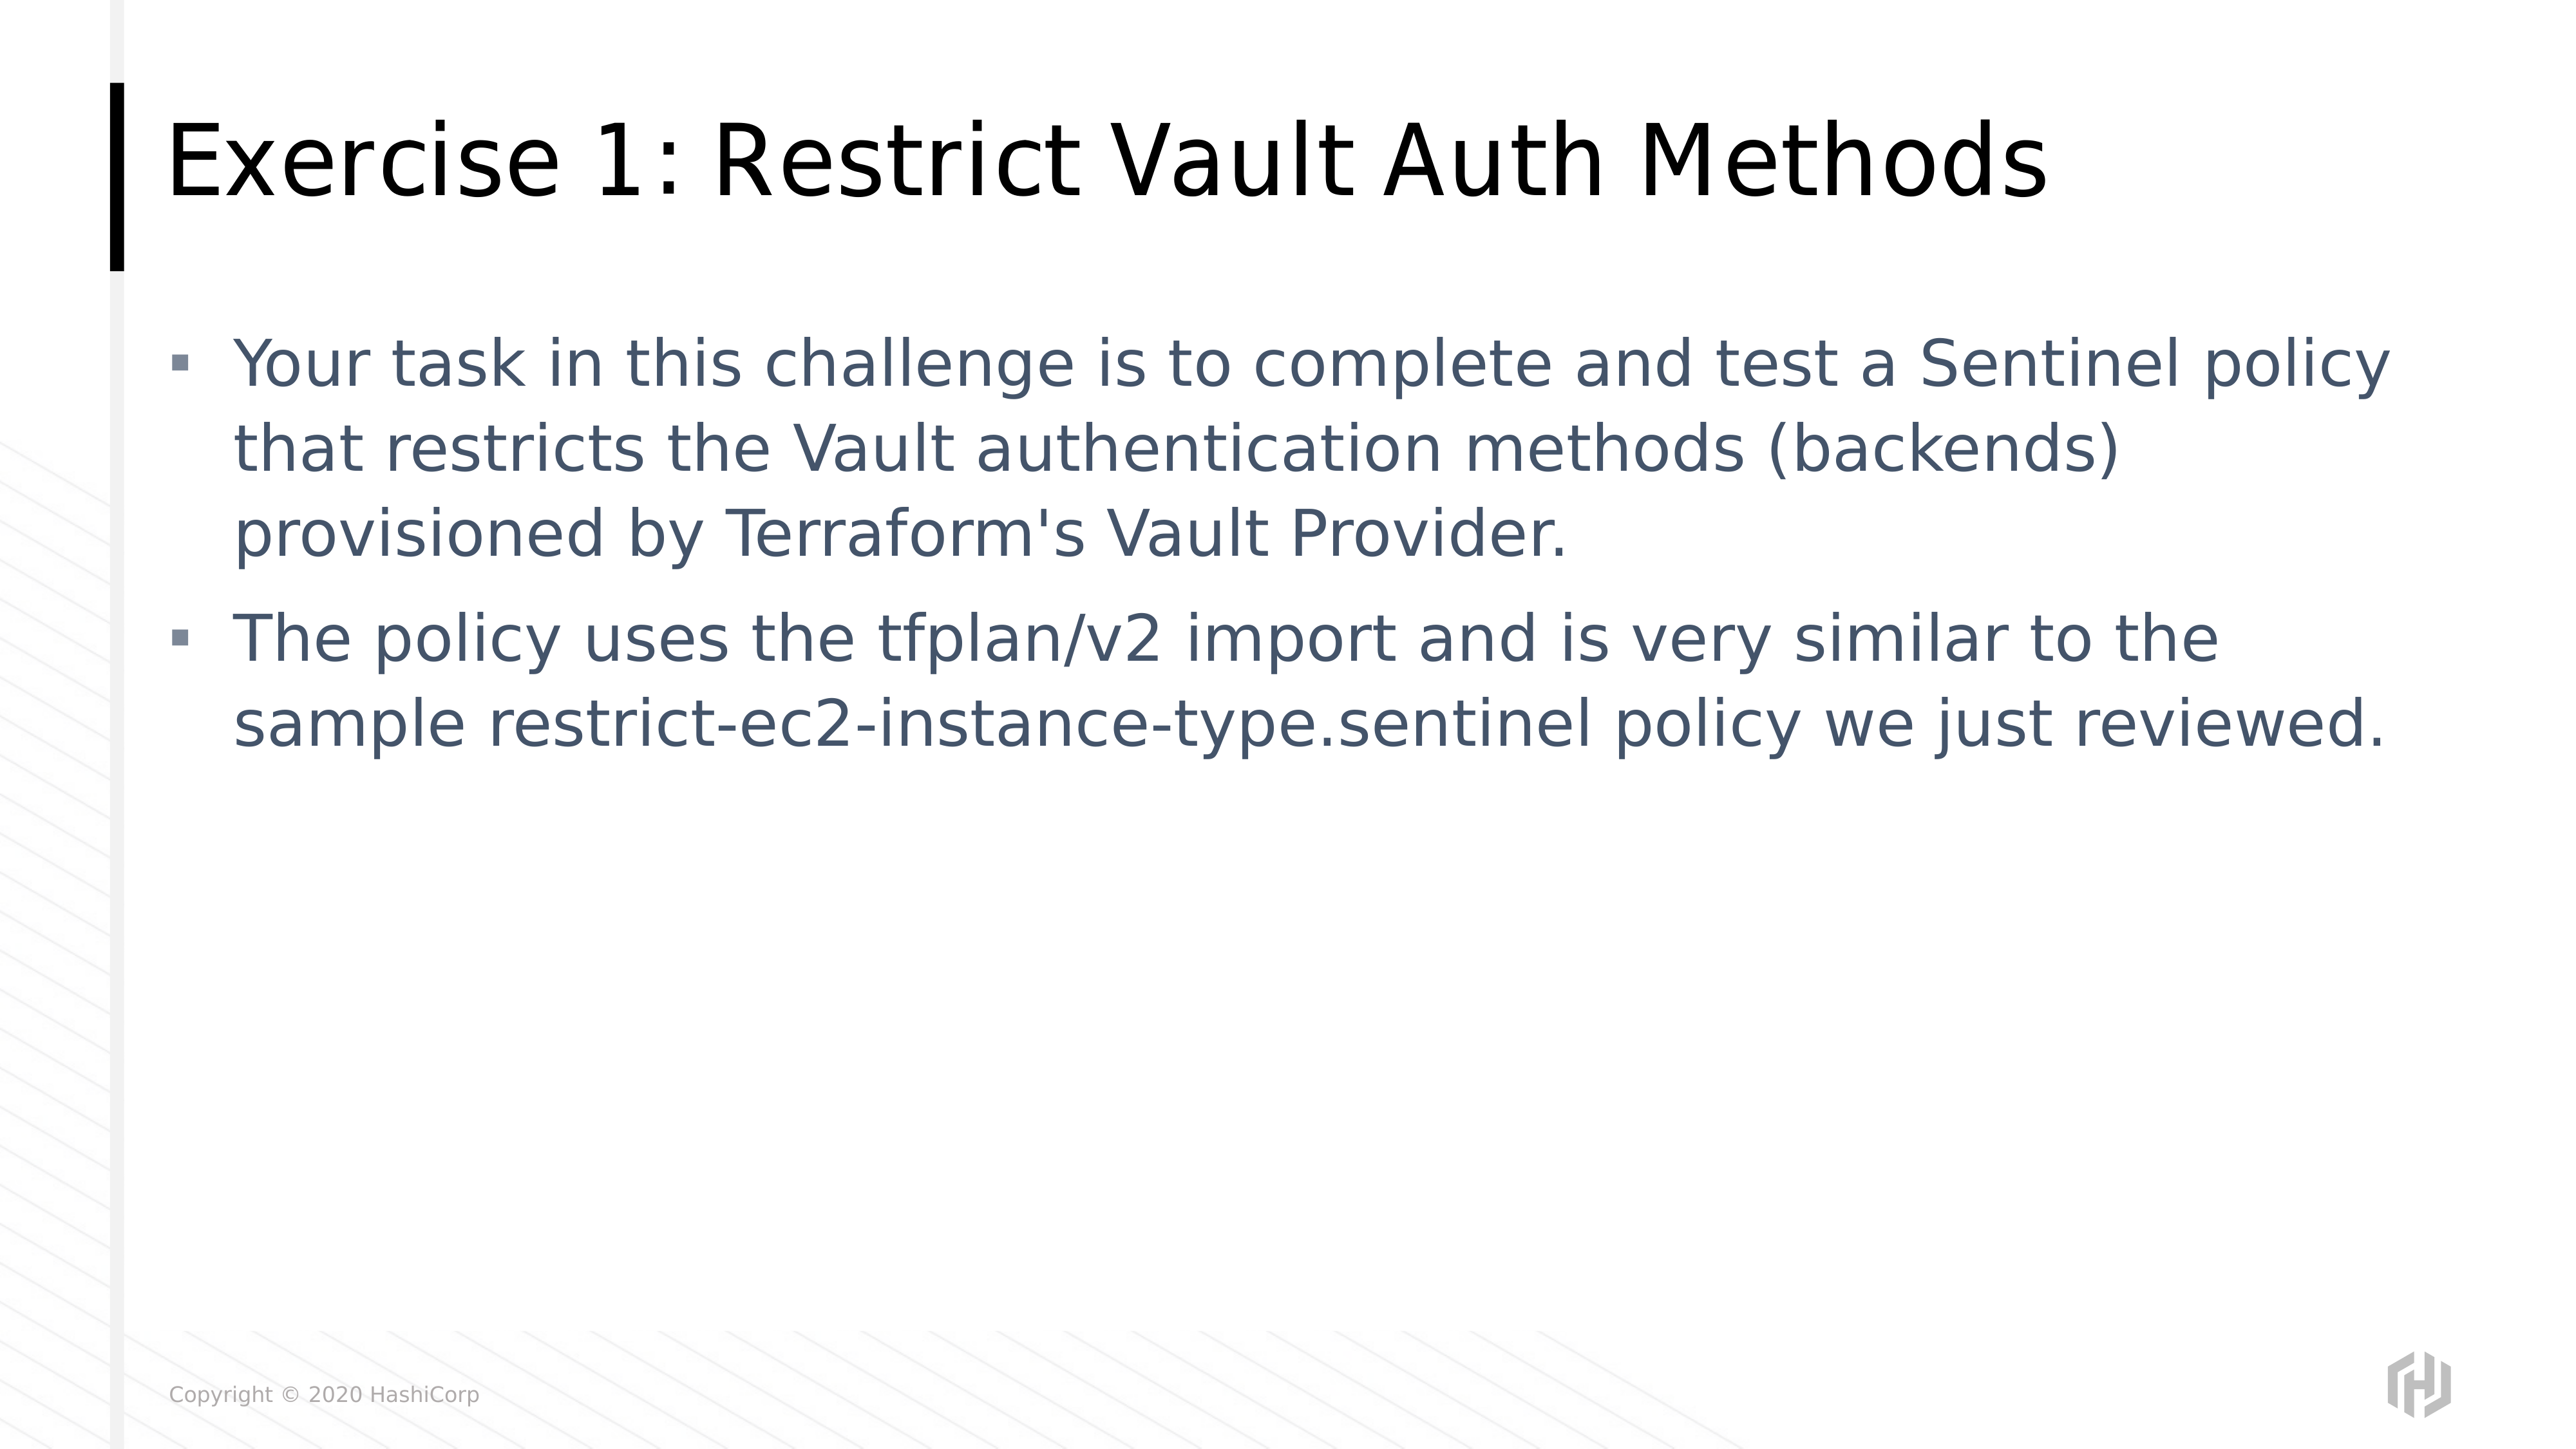

# Exercise 1: Restrict Vault Auth Methods
Your task in this challenge is to complete and test a Sentinel policy that restricts the Vault authentication methods (backends) provisioned by Terraform's Vault Provider.
The policy uses the tfplan/v2 import and is very similar to the sample restrict-ec2-instance-type.sentinel policy we just reviewed.